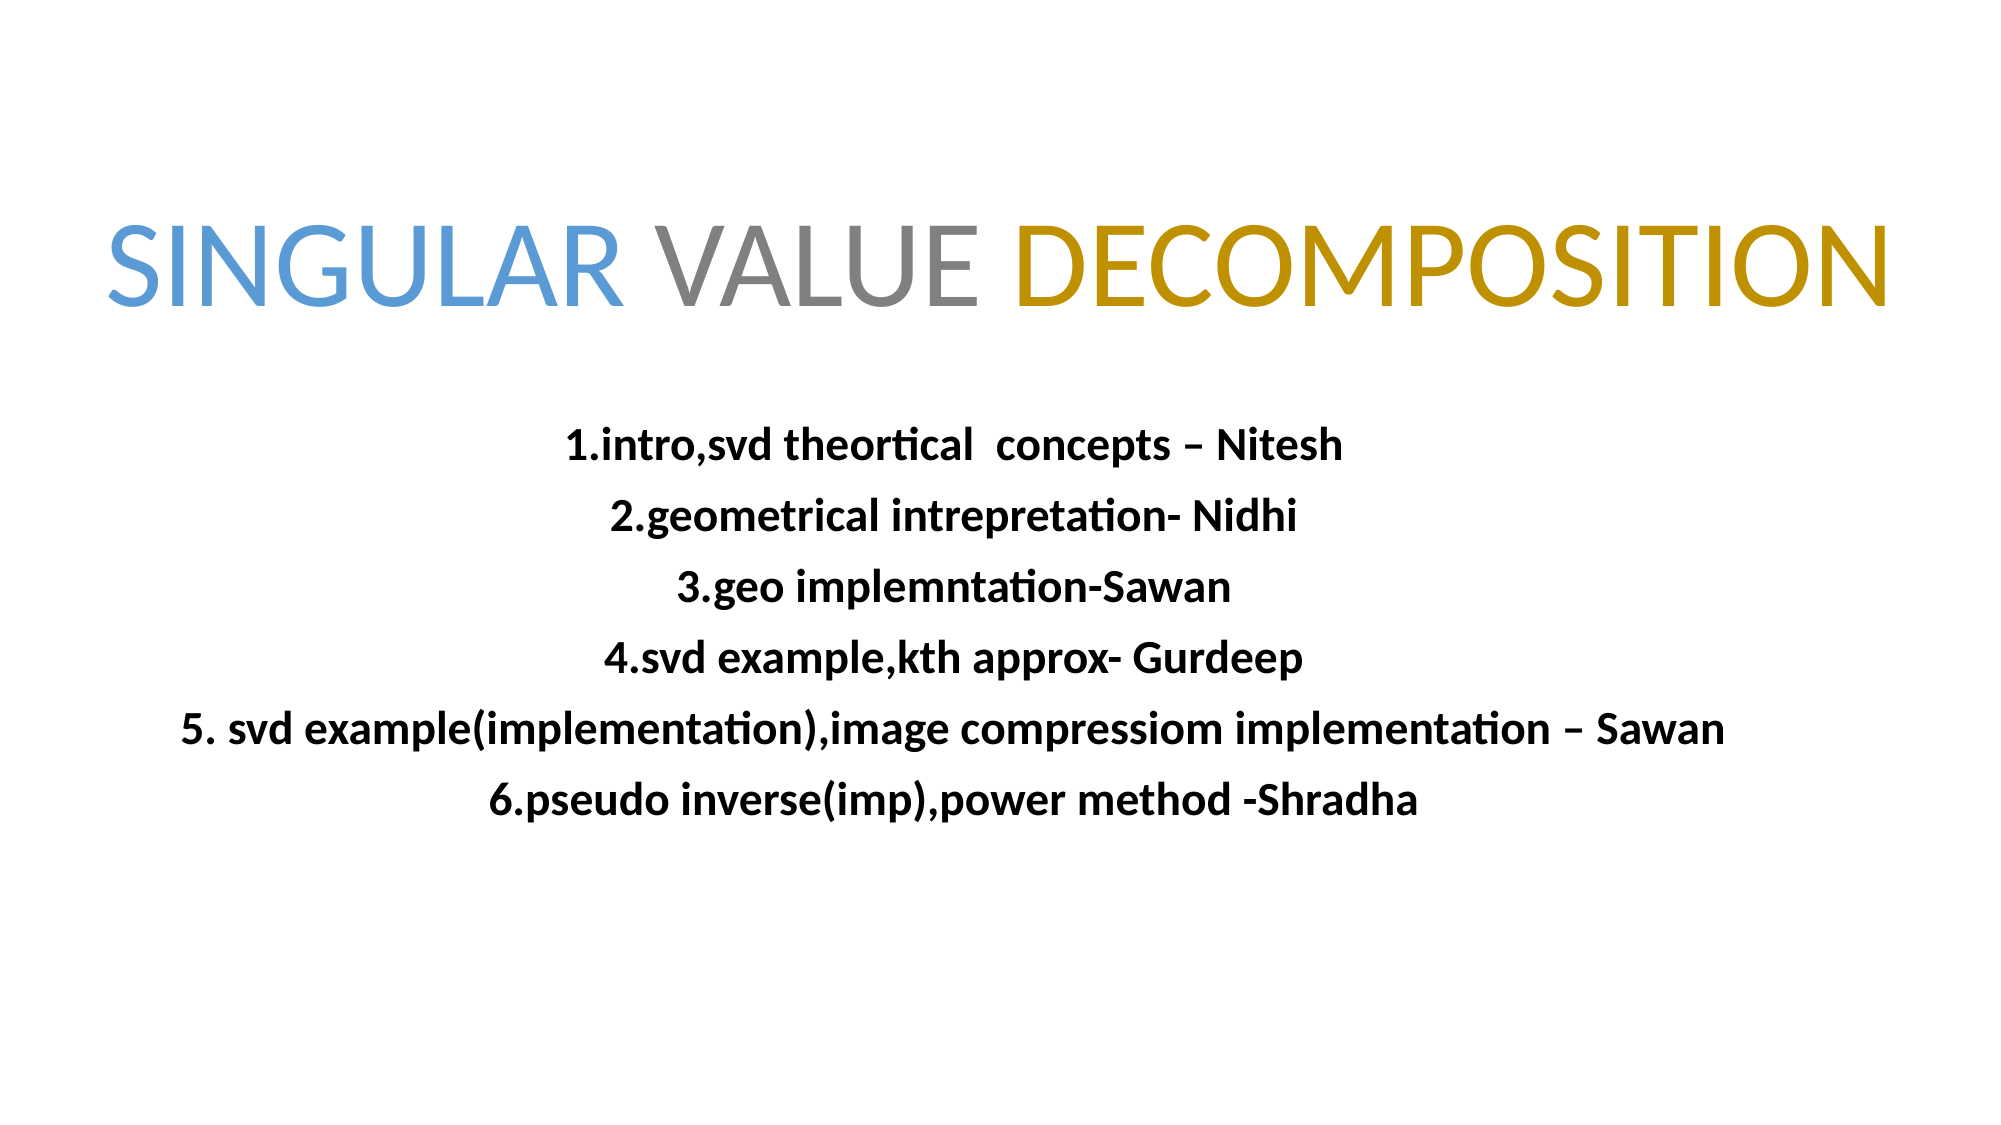

# SINGULAR VALUE DECOMPOSITION
1.intro,svd theortical  concepts – Nitesh
2.geometrical intrepretation- Nidhi
3.geo implemntation-Sawan
4.svd example,kth approx- Gurdeep
5. svd example(implementation),image compressiom implementation – Sawan
6.pseudo inverse(imp),power method -Shradha